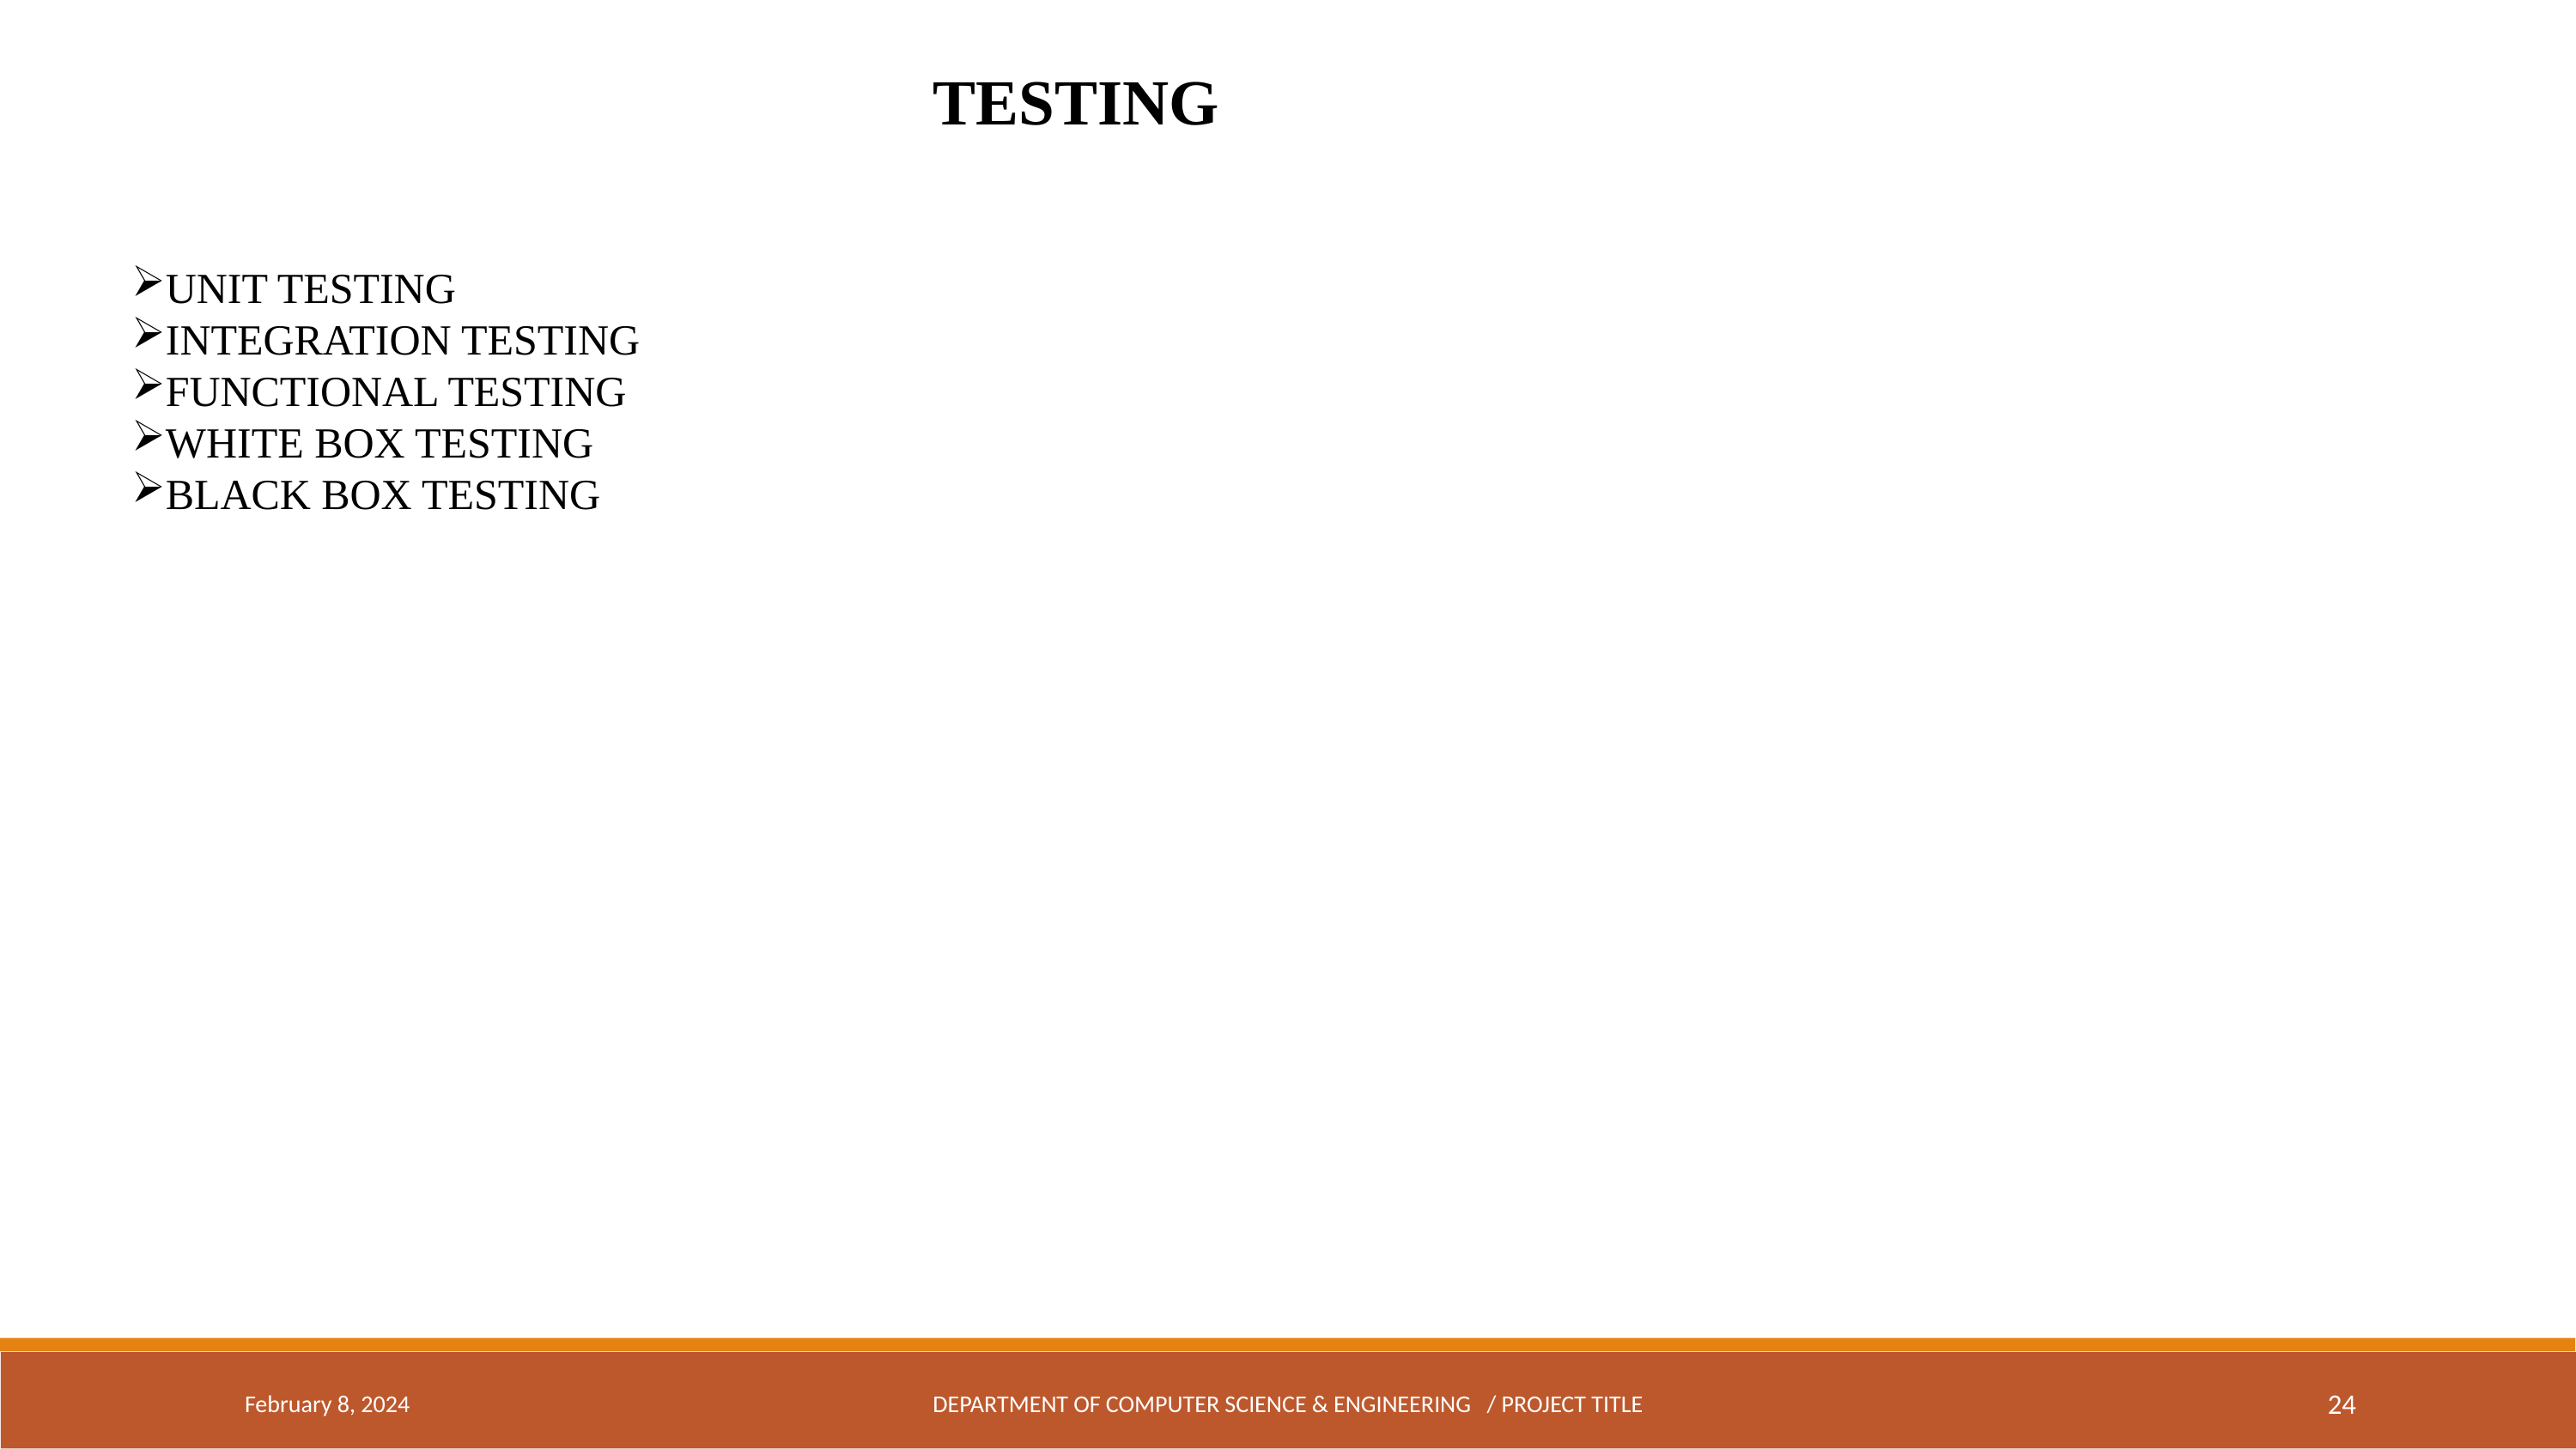

TESTING
UNIT TESTING
INTEGRATION TESTING
FUNCTIONAL TESTING
WHITE BOX TESTING
BLACK BOX TESTING
February 8, 2024
DEPARTMENT OF COMPUTER SCIENCE & ENGINEERING   / PROJECT TITLE
24